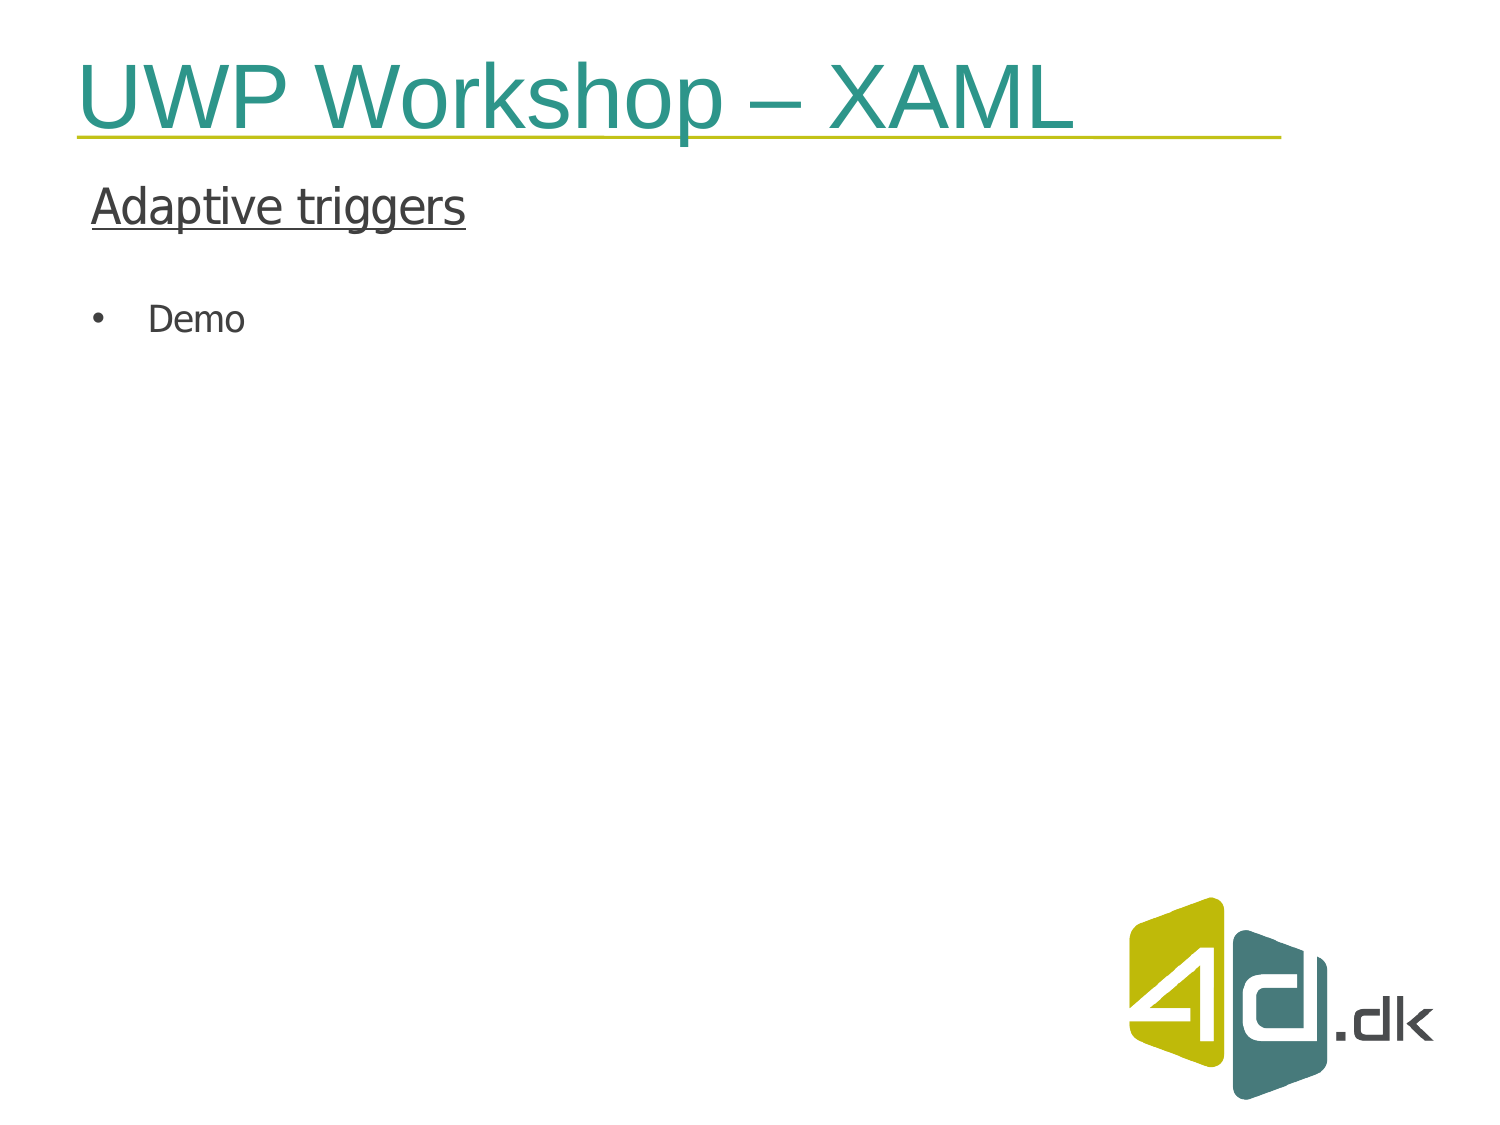

# UWP Workshop – XAML

Adaptive triggers

Demo